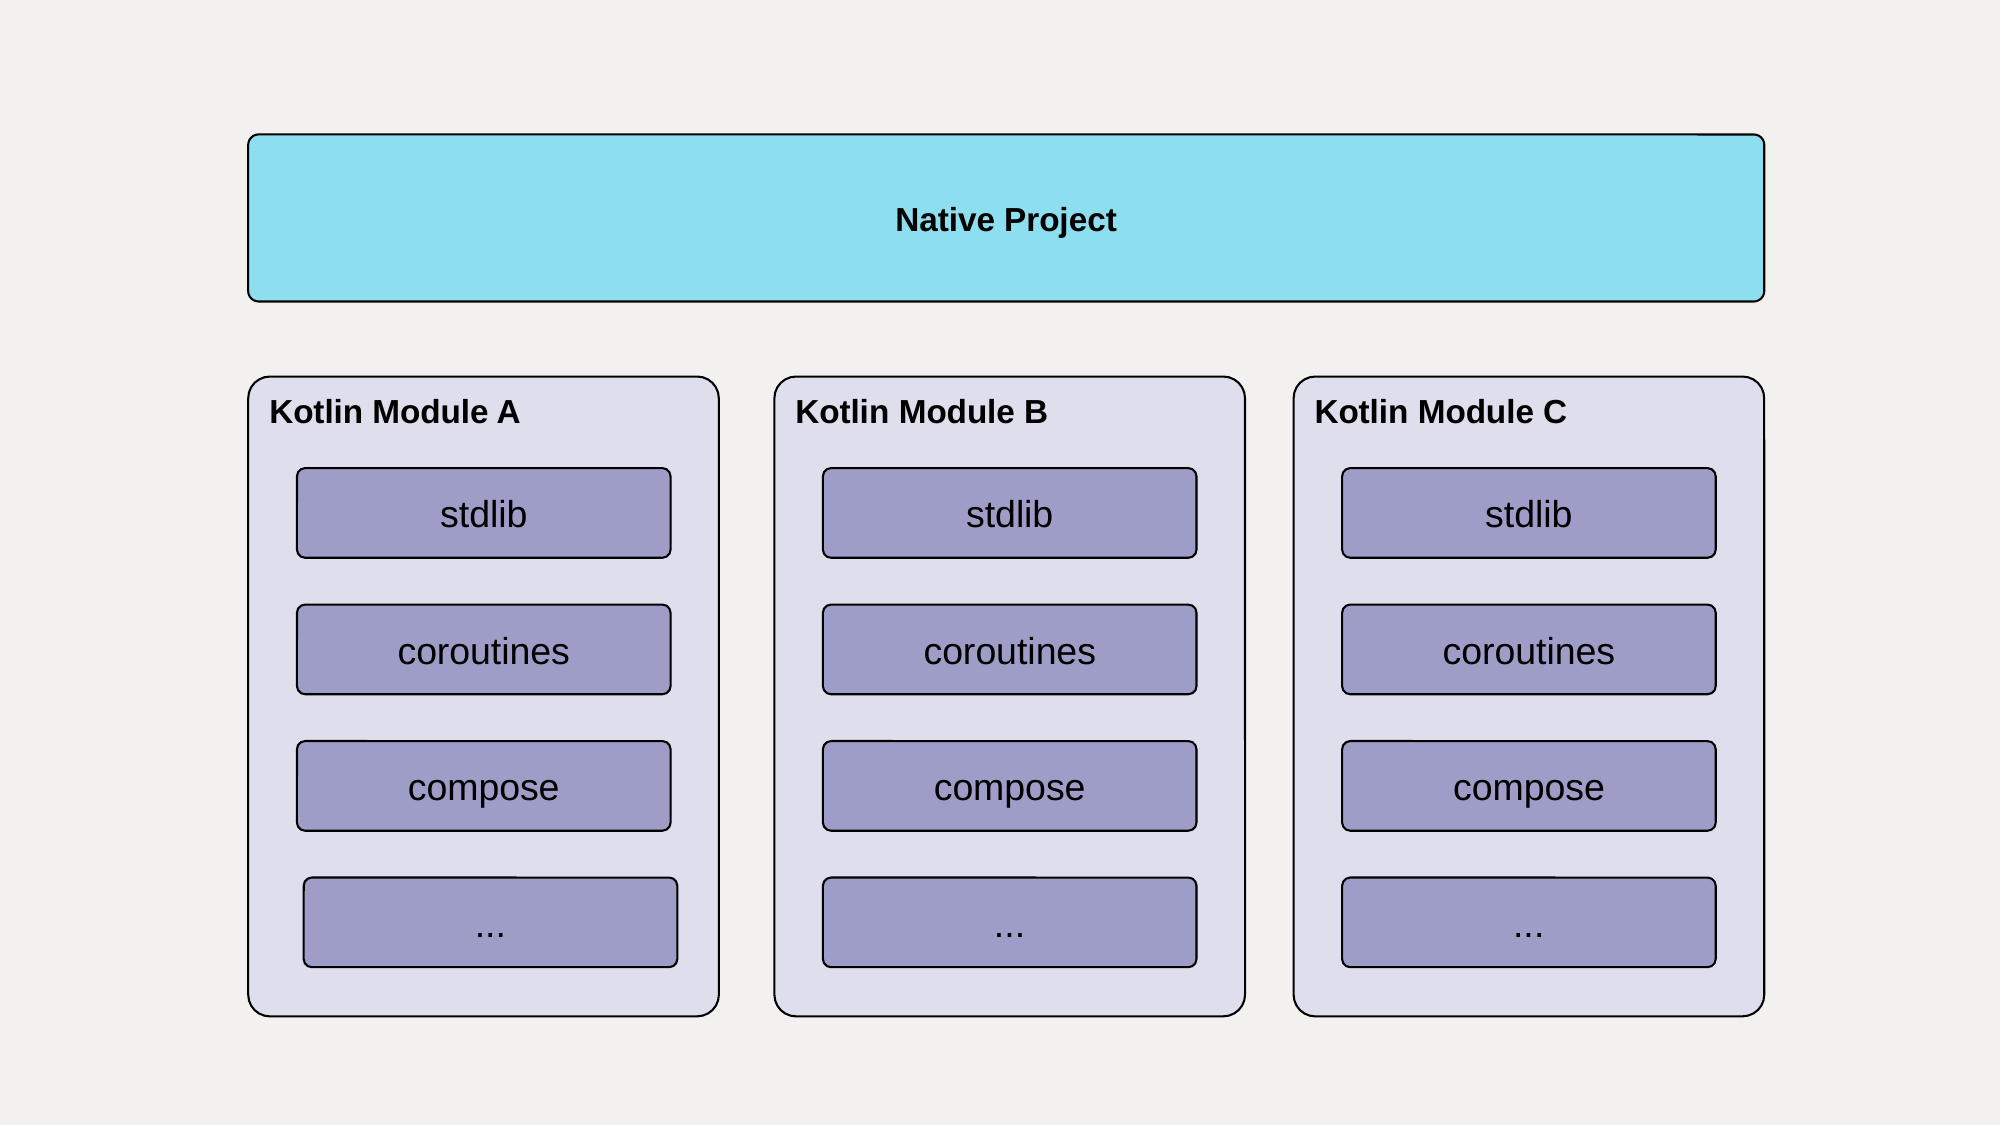

Native Project
Kotlin Module A
Kotlin Module B
Kotlin Module C
stdlib
stdlib
stdlib
coroutines
coroutines
coroutines
compose
compose
compose
...
...
...